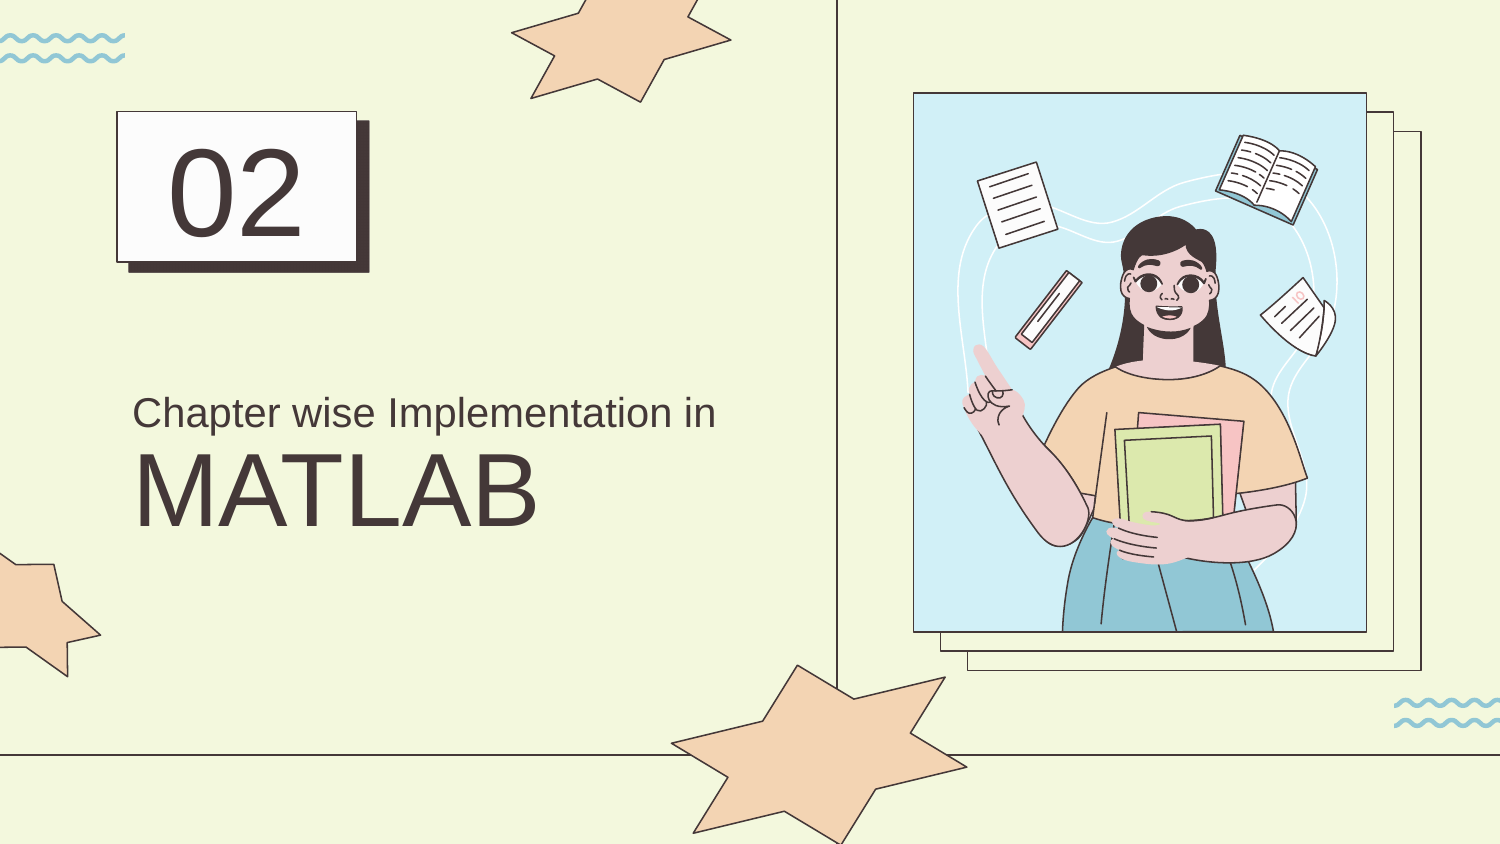

02

# Chapter wise Implementation in MATLAB